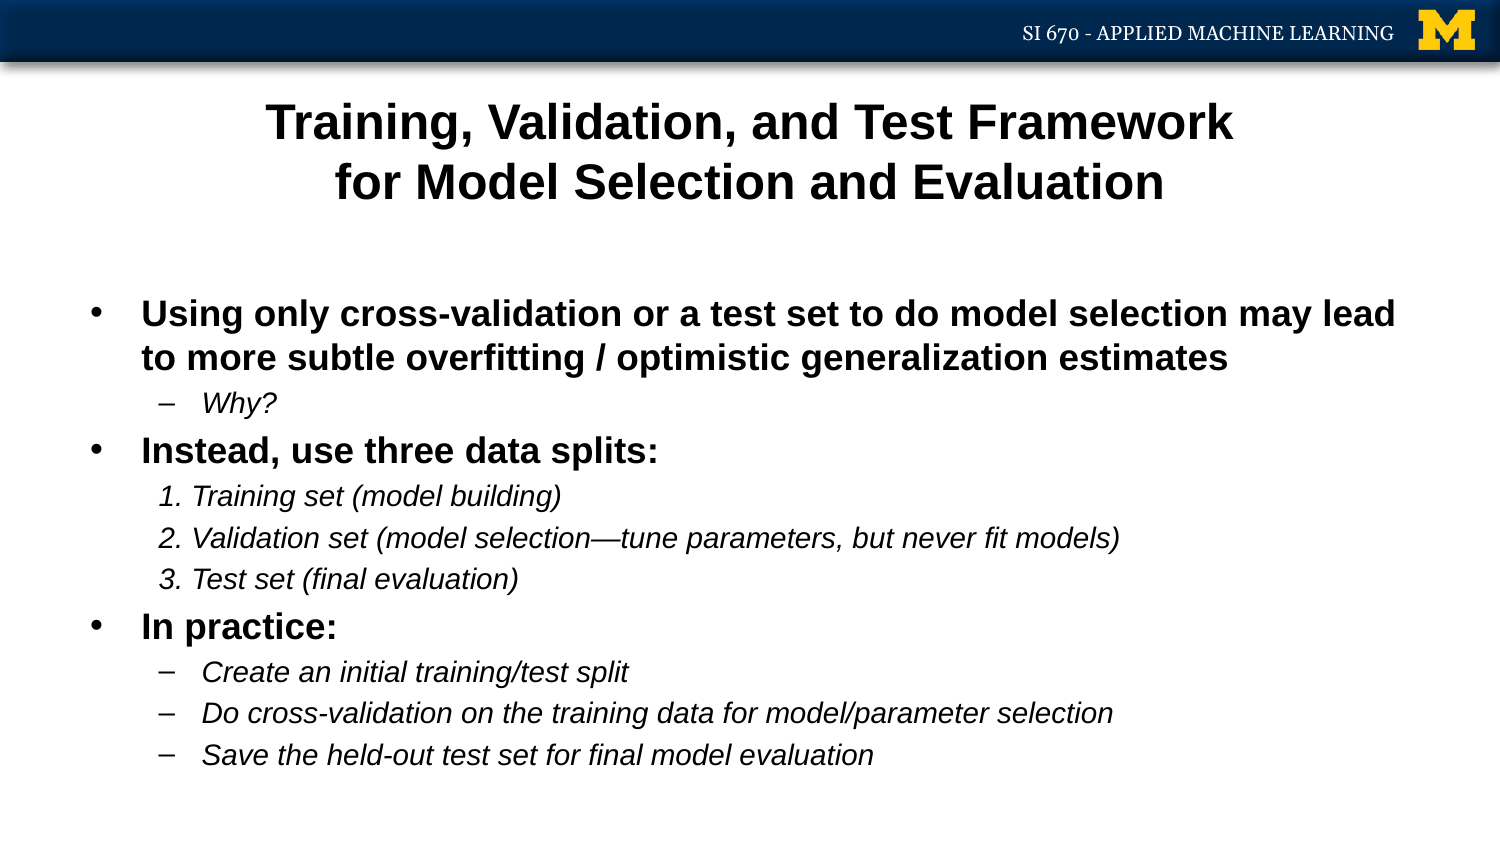

# Training, Validation, and Test Framework for Model Selection and Evaluation
Using only cross-validation or a test set to do model selection may lead to more subtle overfitting / optimistic generalization estimates
Why?
Instead, use three data splits:
1. Training set (model building)
2. Validation set (model selection—tune parameters, but never fit models)
3. Test set (final evaluation)
In practice:
Create an initial training/test split
Do cross-validation on the training data for model/parameter selection
Save the held-out test set for final model evaluation